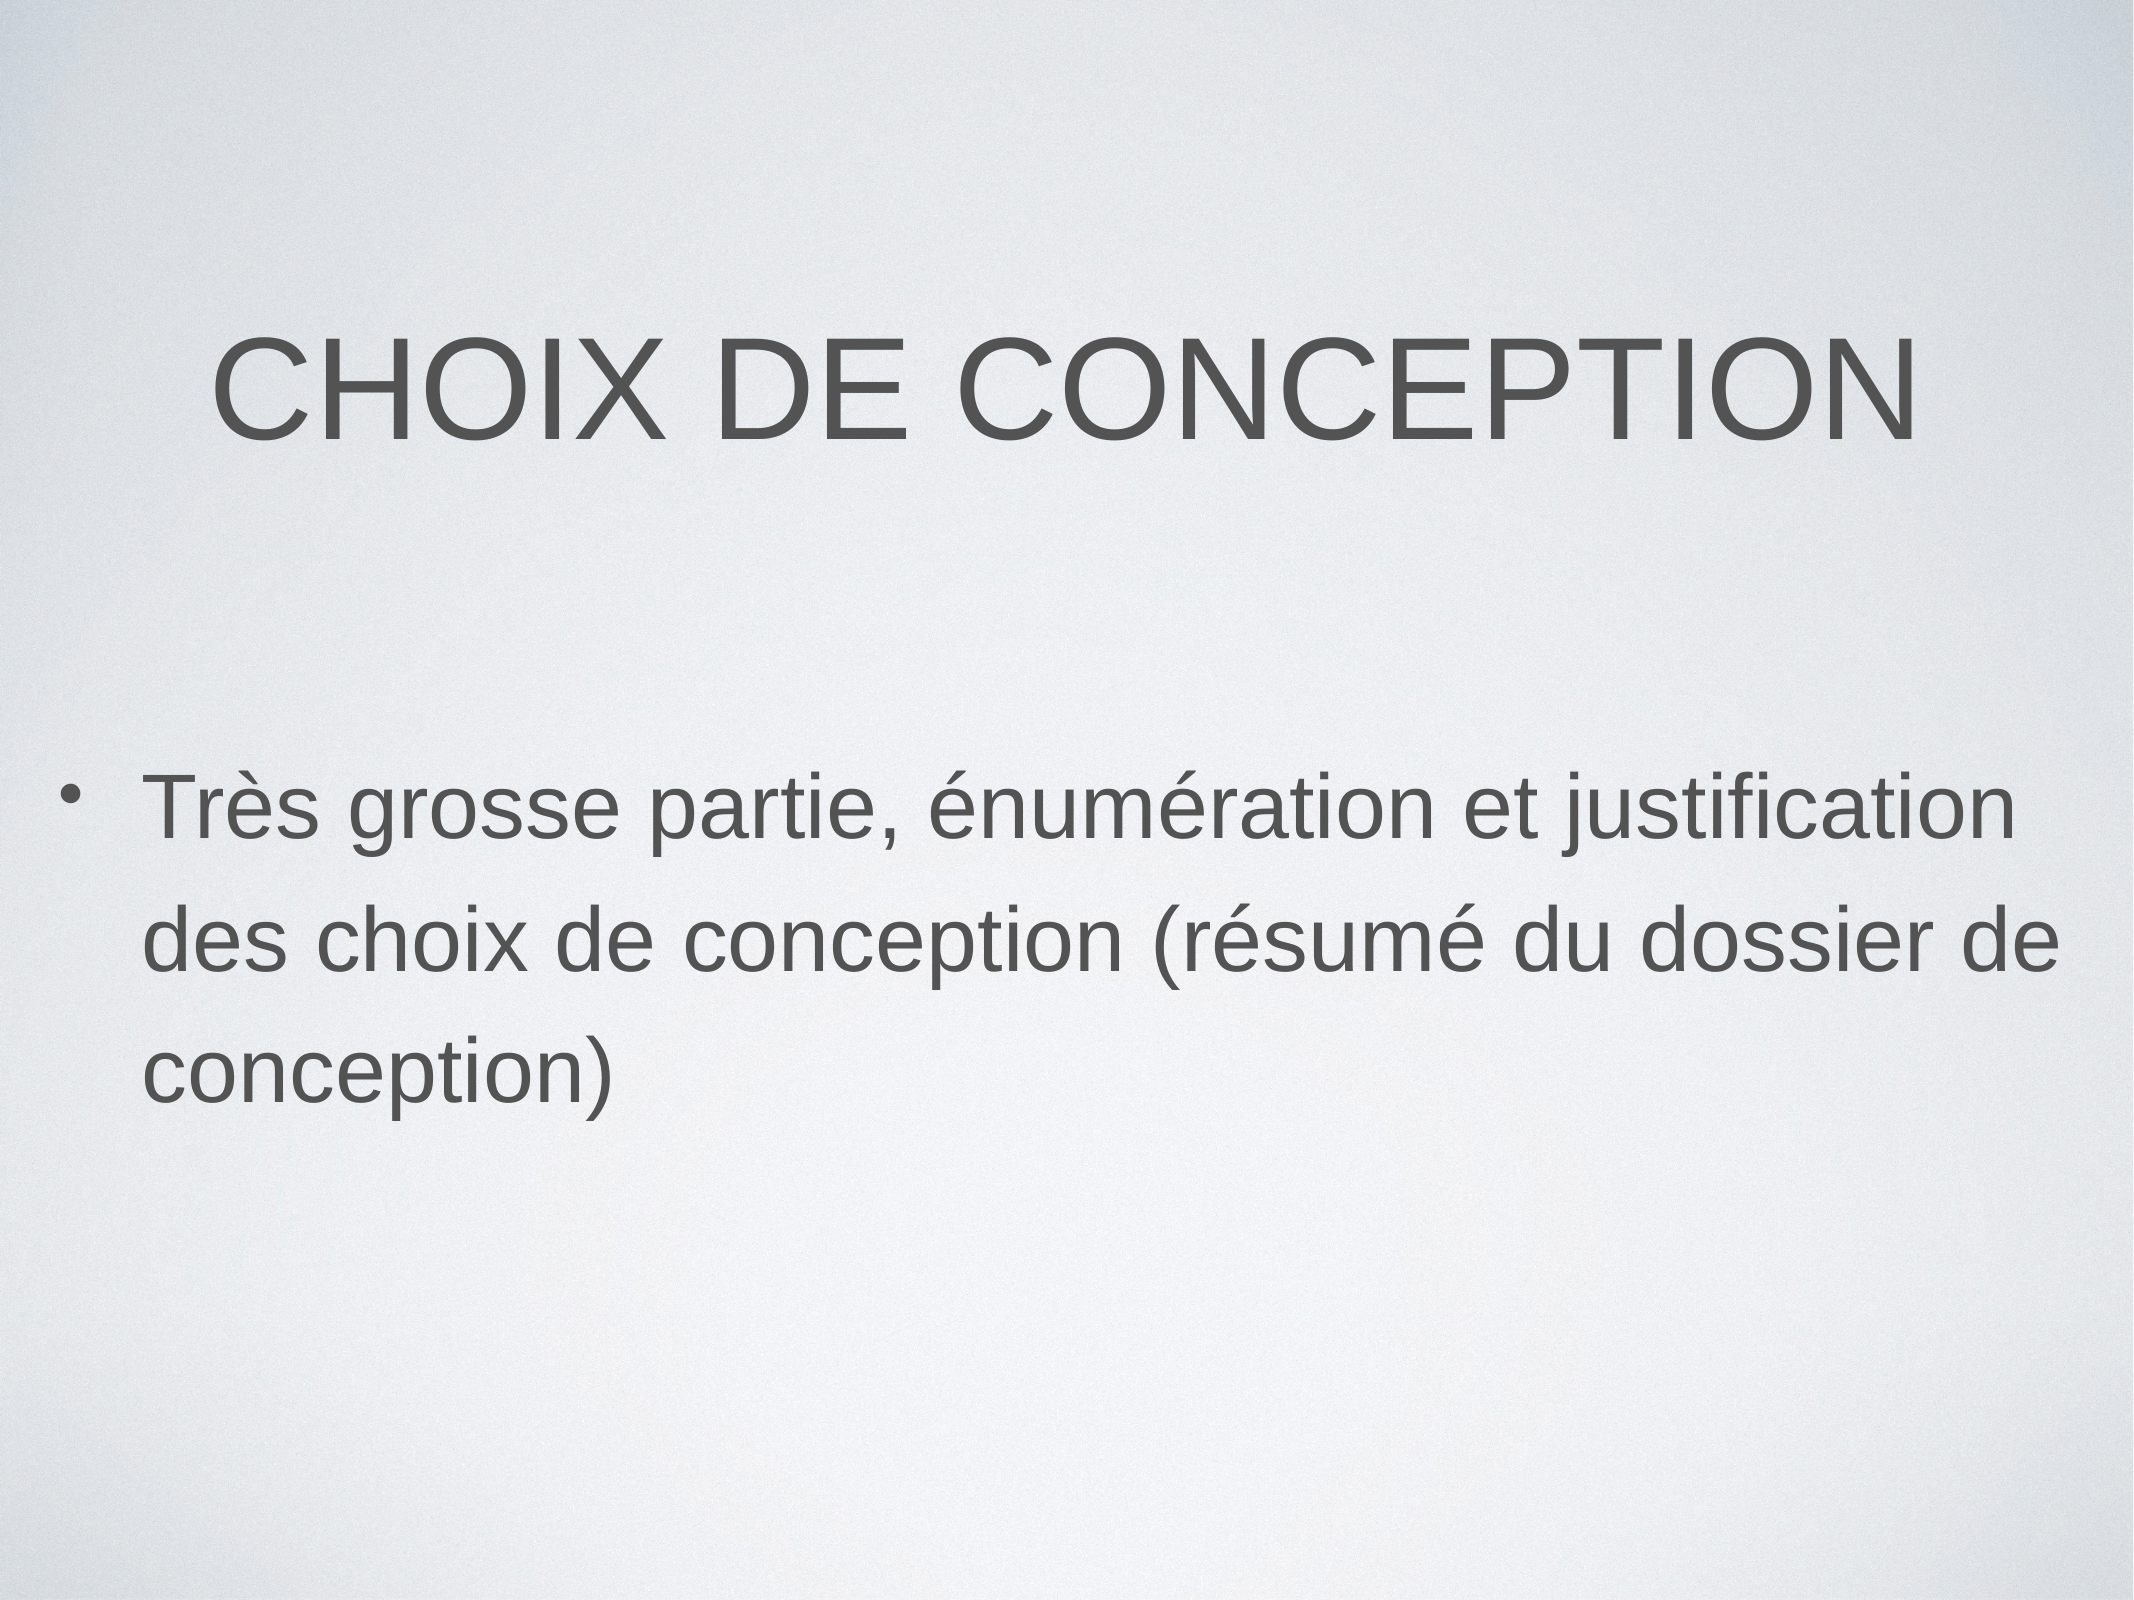

# Choix de conception
Très grosse partie, énumération et justification des choix de conception (résumé du dossier de conception)